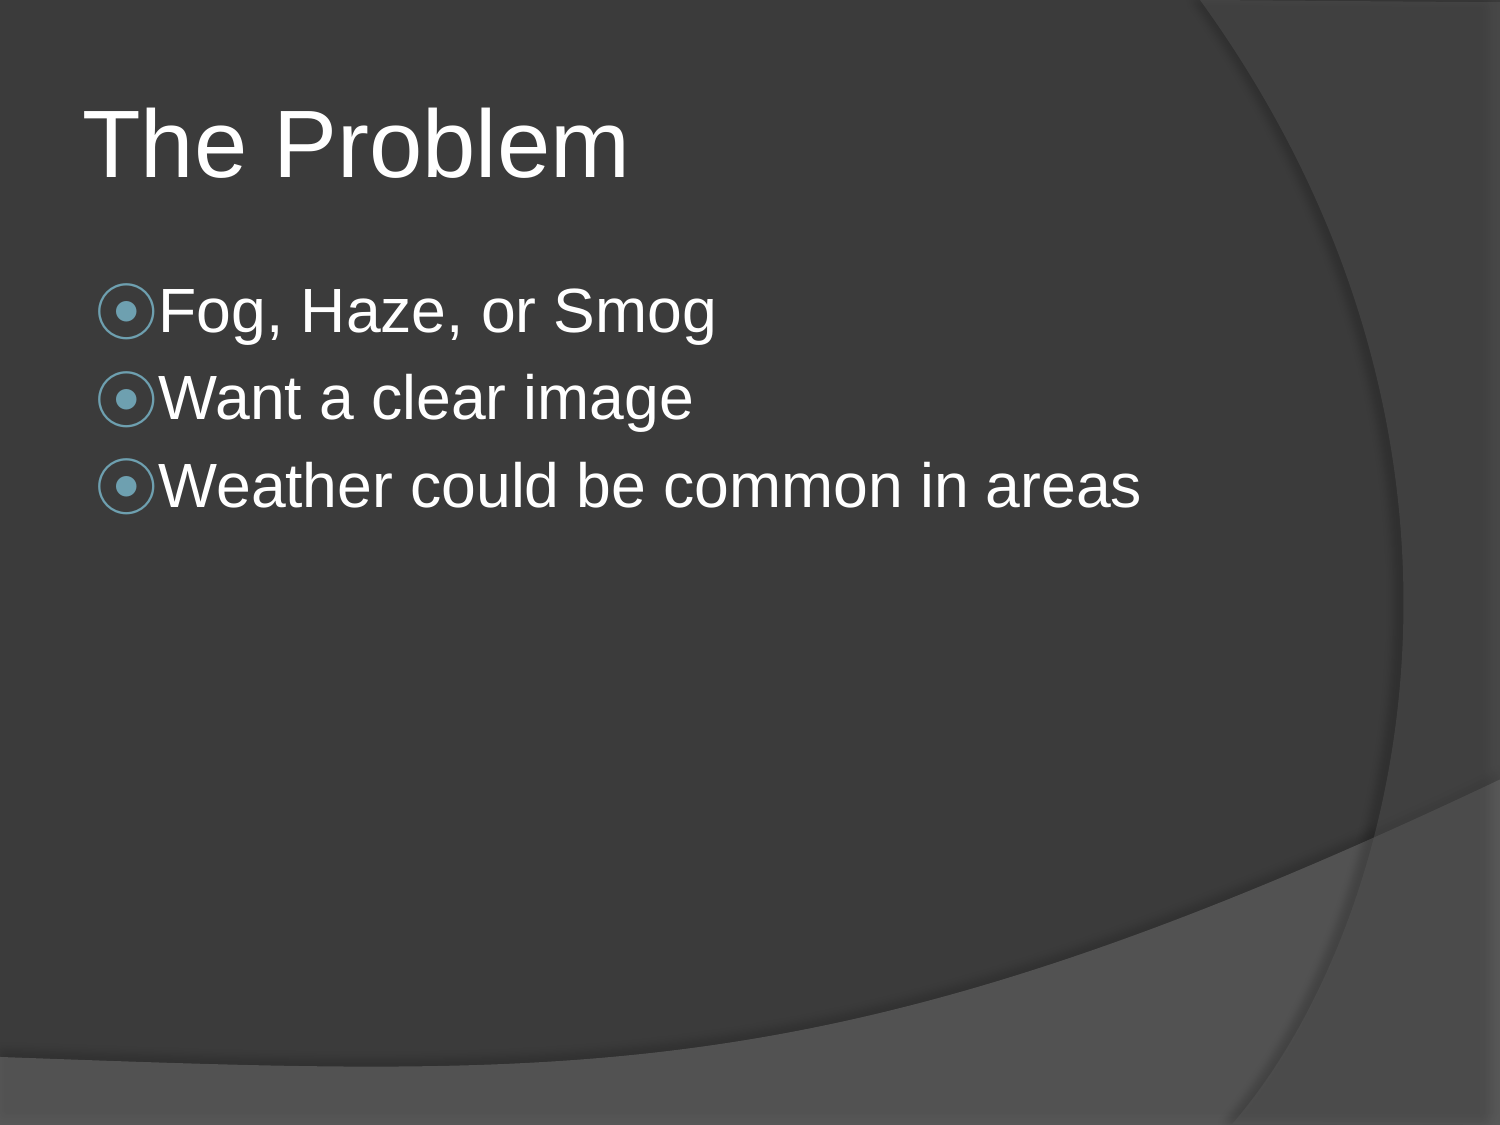

The Problem
Fog, Haze, or Smog
Want a clear image
Weather could be common in areas